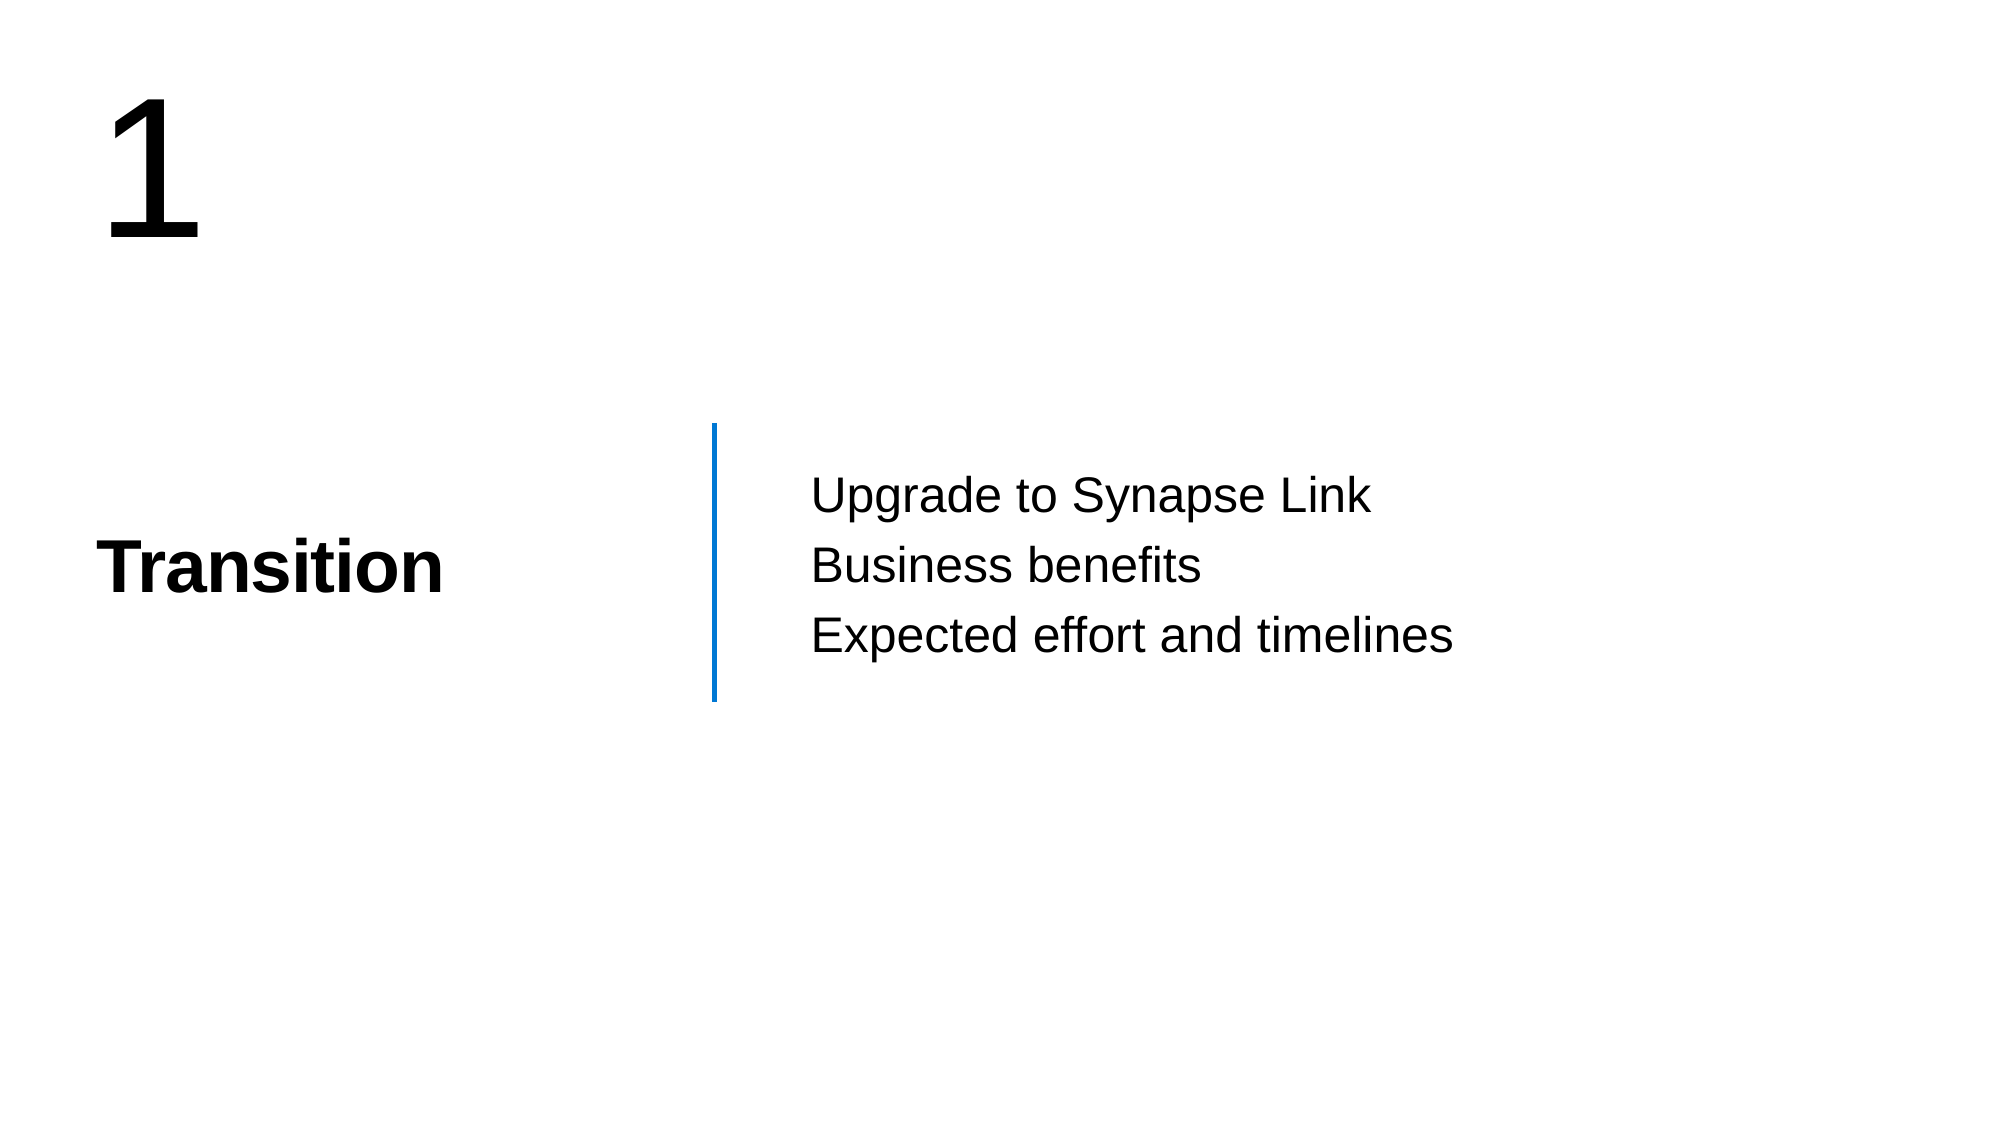

1
Upgrade to Synapse Link
Business benefits
Expected effort and timelines
# Transition